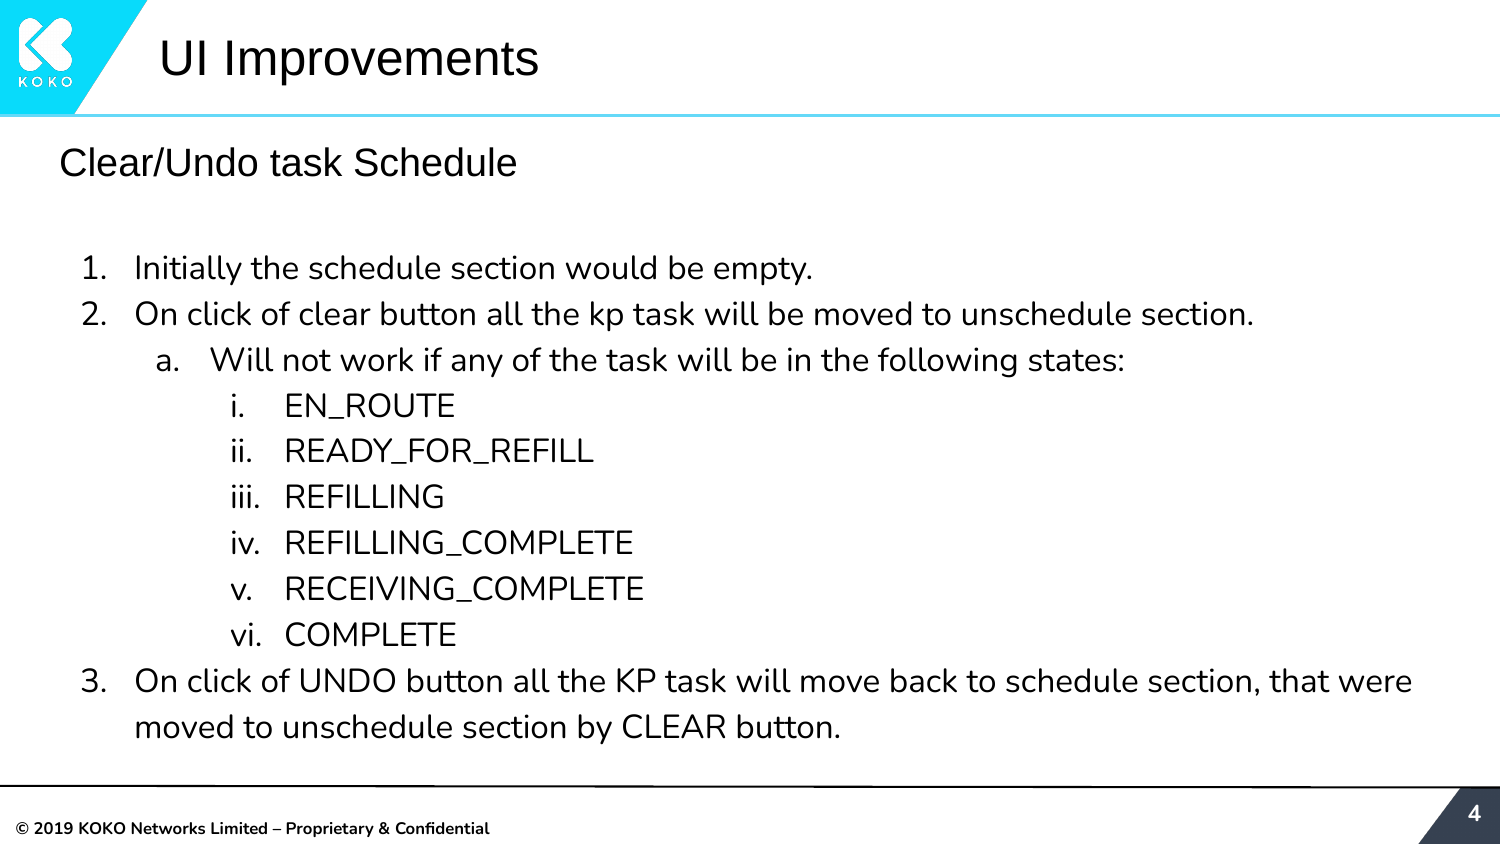

# UI Improvements
Clear/Undo task Schedule

Initially the schedule section would be empty.
On click of clear button all the kp task will be moved to unschedule section.
Will not work if any of the task will be in the following states:
EN_ROUTE
READY_FOR_REFILL
REFILLING
REFILLING_COMPLETE
RECEIVING_COMPLETE
COMPLETE
On click of UNDO button all the KP task will move back to schedule section, that were moved to unschedule section by CLEAR button.
4